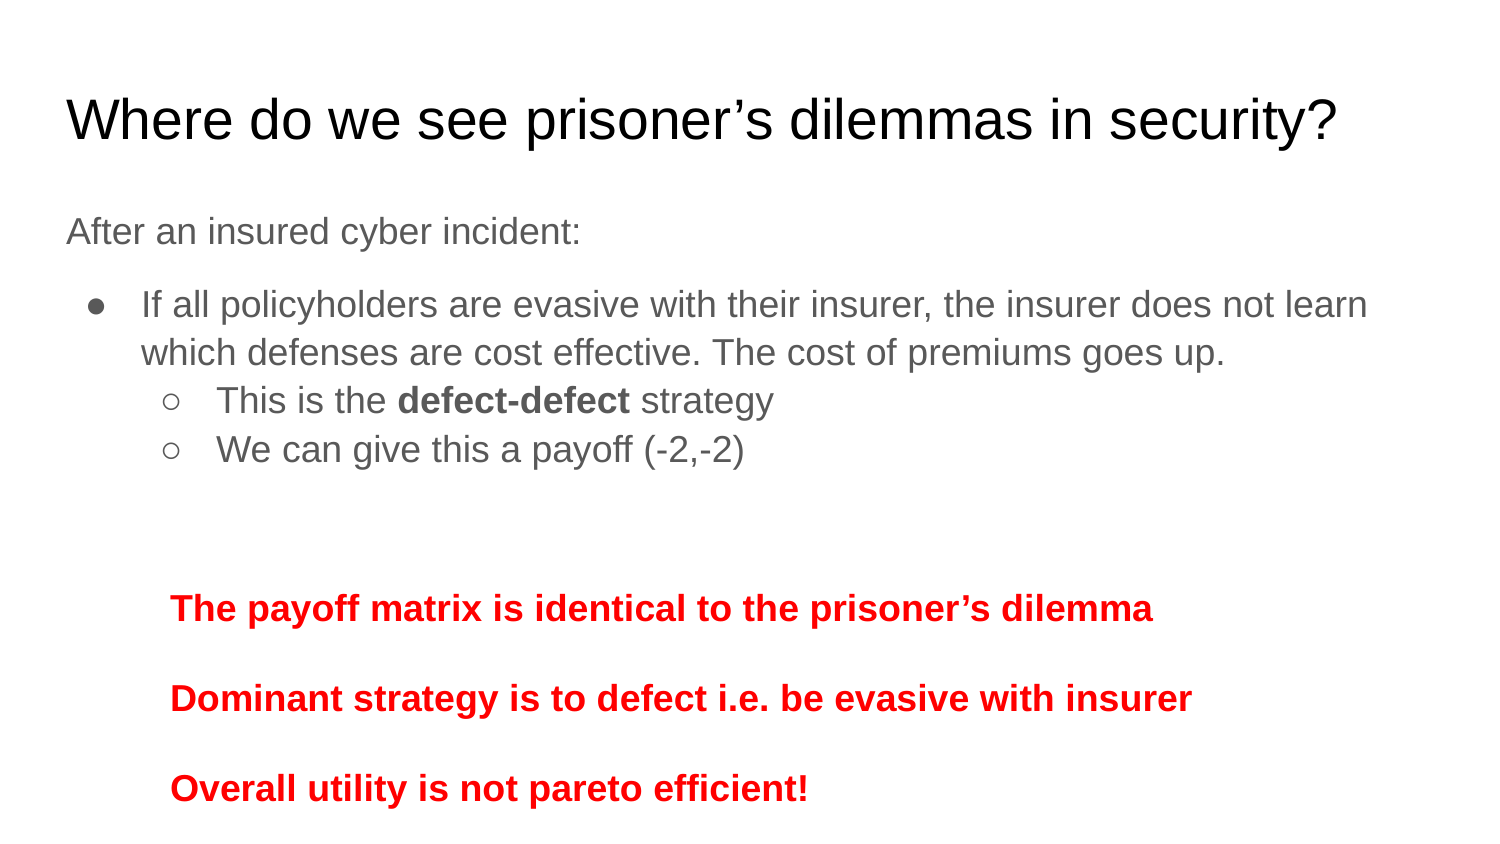

# Where do we see prisoner’s dilemmas in security?
After an insured cyber incident:
If all policyholders are evasive with their insurer, the insurer does not learn which defenses are cost effective. The cost of premiums goes up.
This is the defect-defect strategy
We can give this a payoff (-2,-2)
The payoff matrix is identical to the prisoner’s dilemma

Dominant strategy is to defect i.e. be evasive with insurer

Overall utility is not pareto efficient!